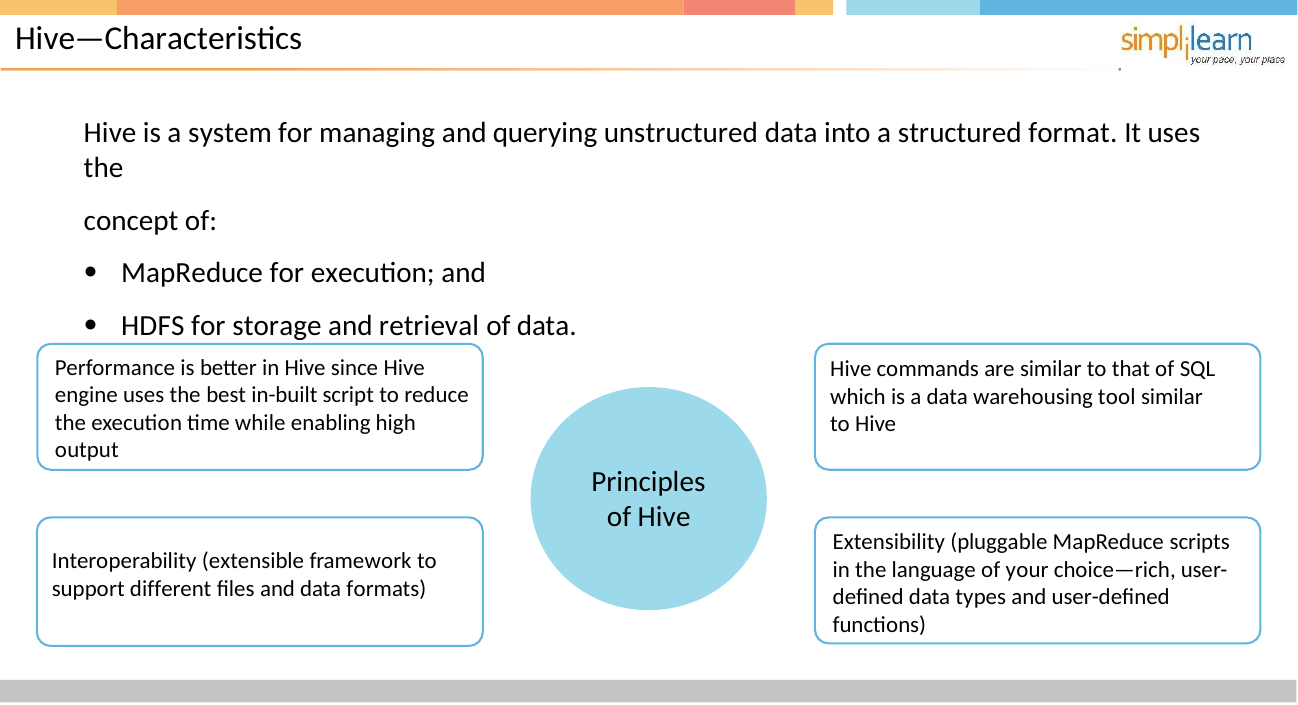

# Hive—Characteristics

Hive is a system for managing and querying unstructured data into a structured format. It uses the
concept of:
MapReduce for execution; and
HDFS for storage and retrieval of data.

Performance is better in Hive since Hive engine uses the best in-built script to reduce the execution time while enabling high output
Hive commands are similar to that of SQL which is a data warehousing tool similar to Hive

Principles of Hive

Extensibility (pluggable MapReduce scripts in the language of your choice—rich, user- defined data types and user-defined functions)
Interoperability (extensible framework to support different files and data formats)